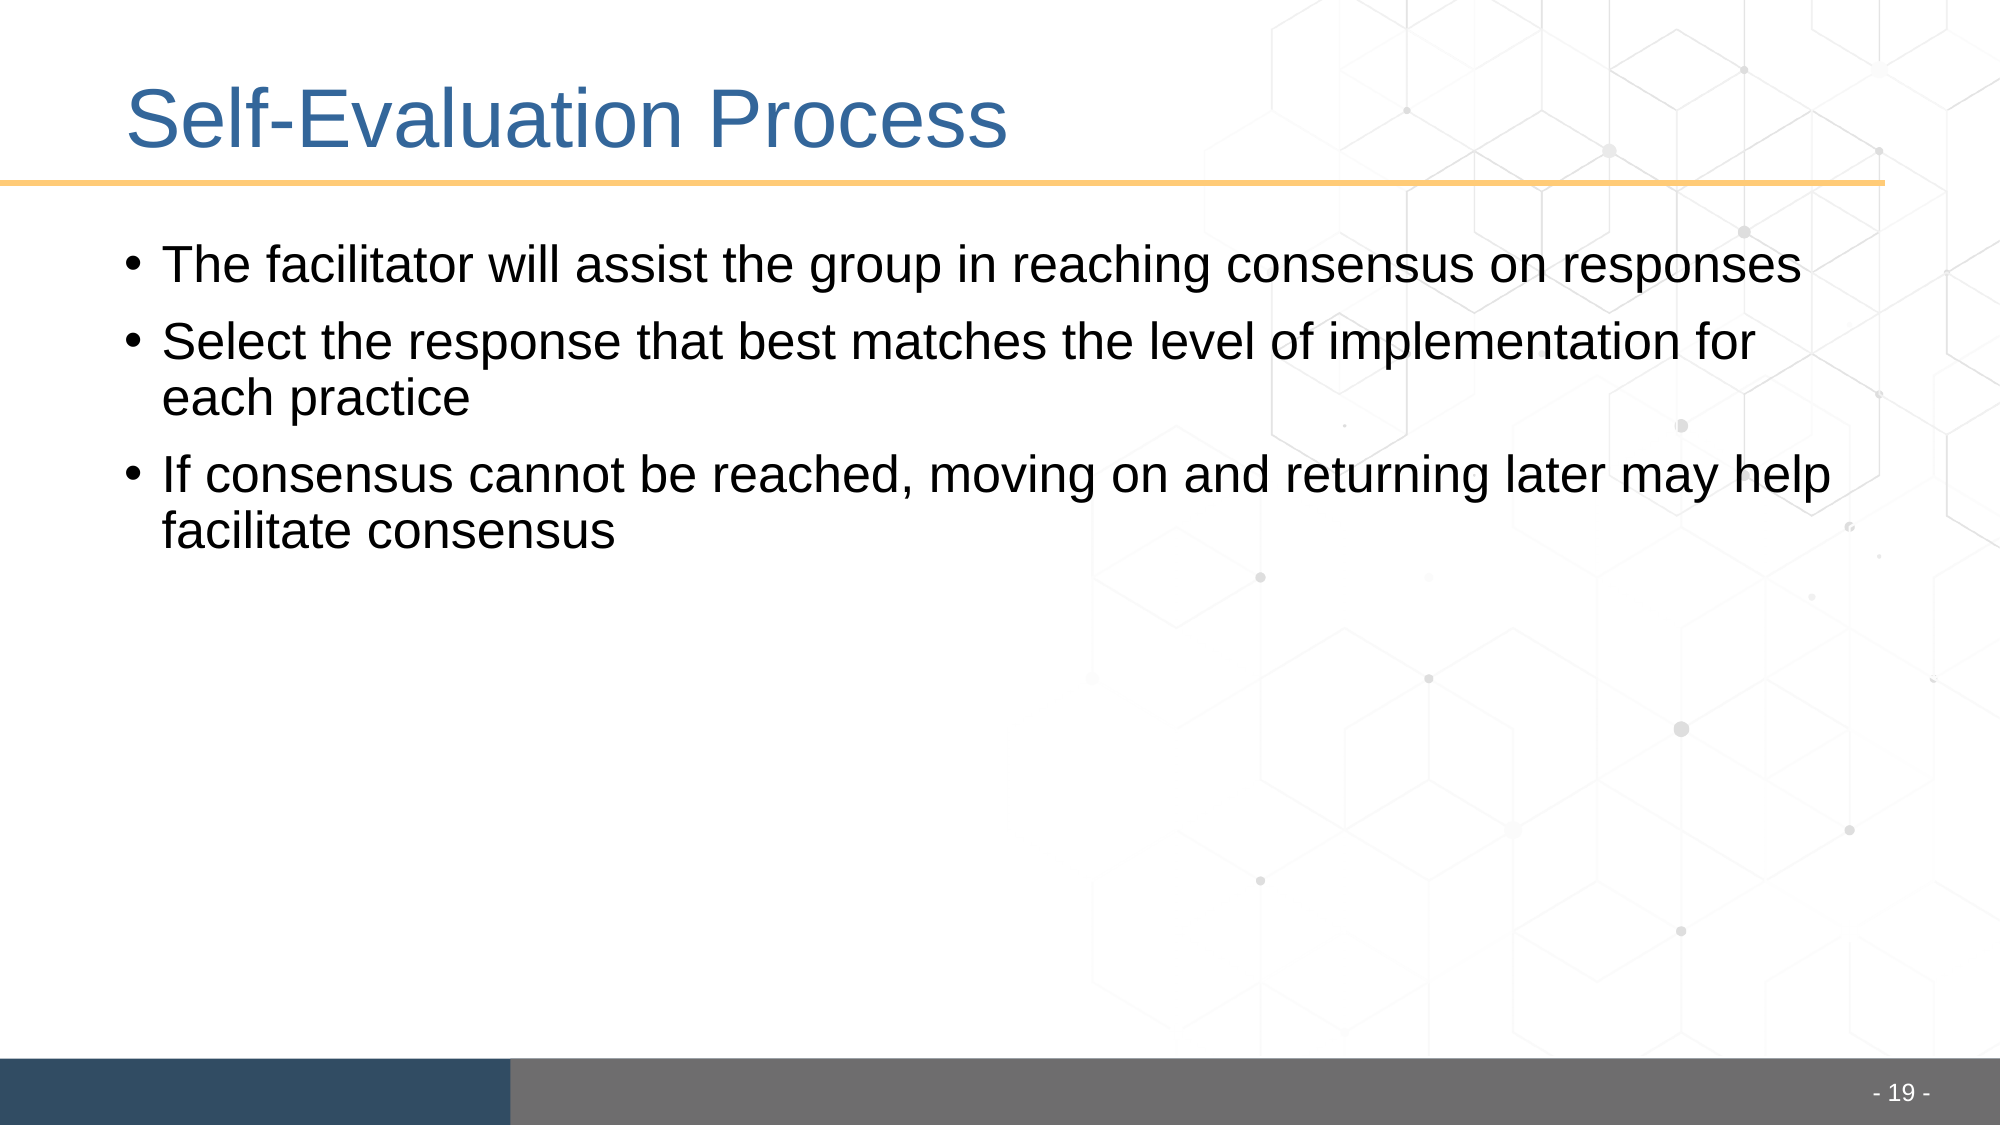

# Self-Evaluation Process
The facilitator will assist the group in reaching consensus on responses
Select the response that best matches the level of implementation for each practice
If consensus cannot be reached, moving on and returning later may help facilitate consensus
- 19 -